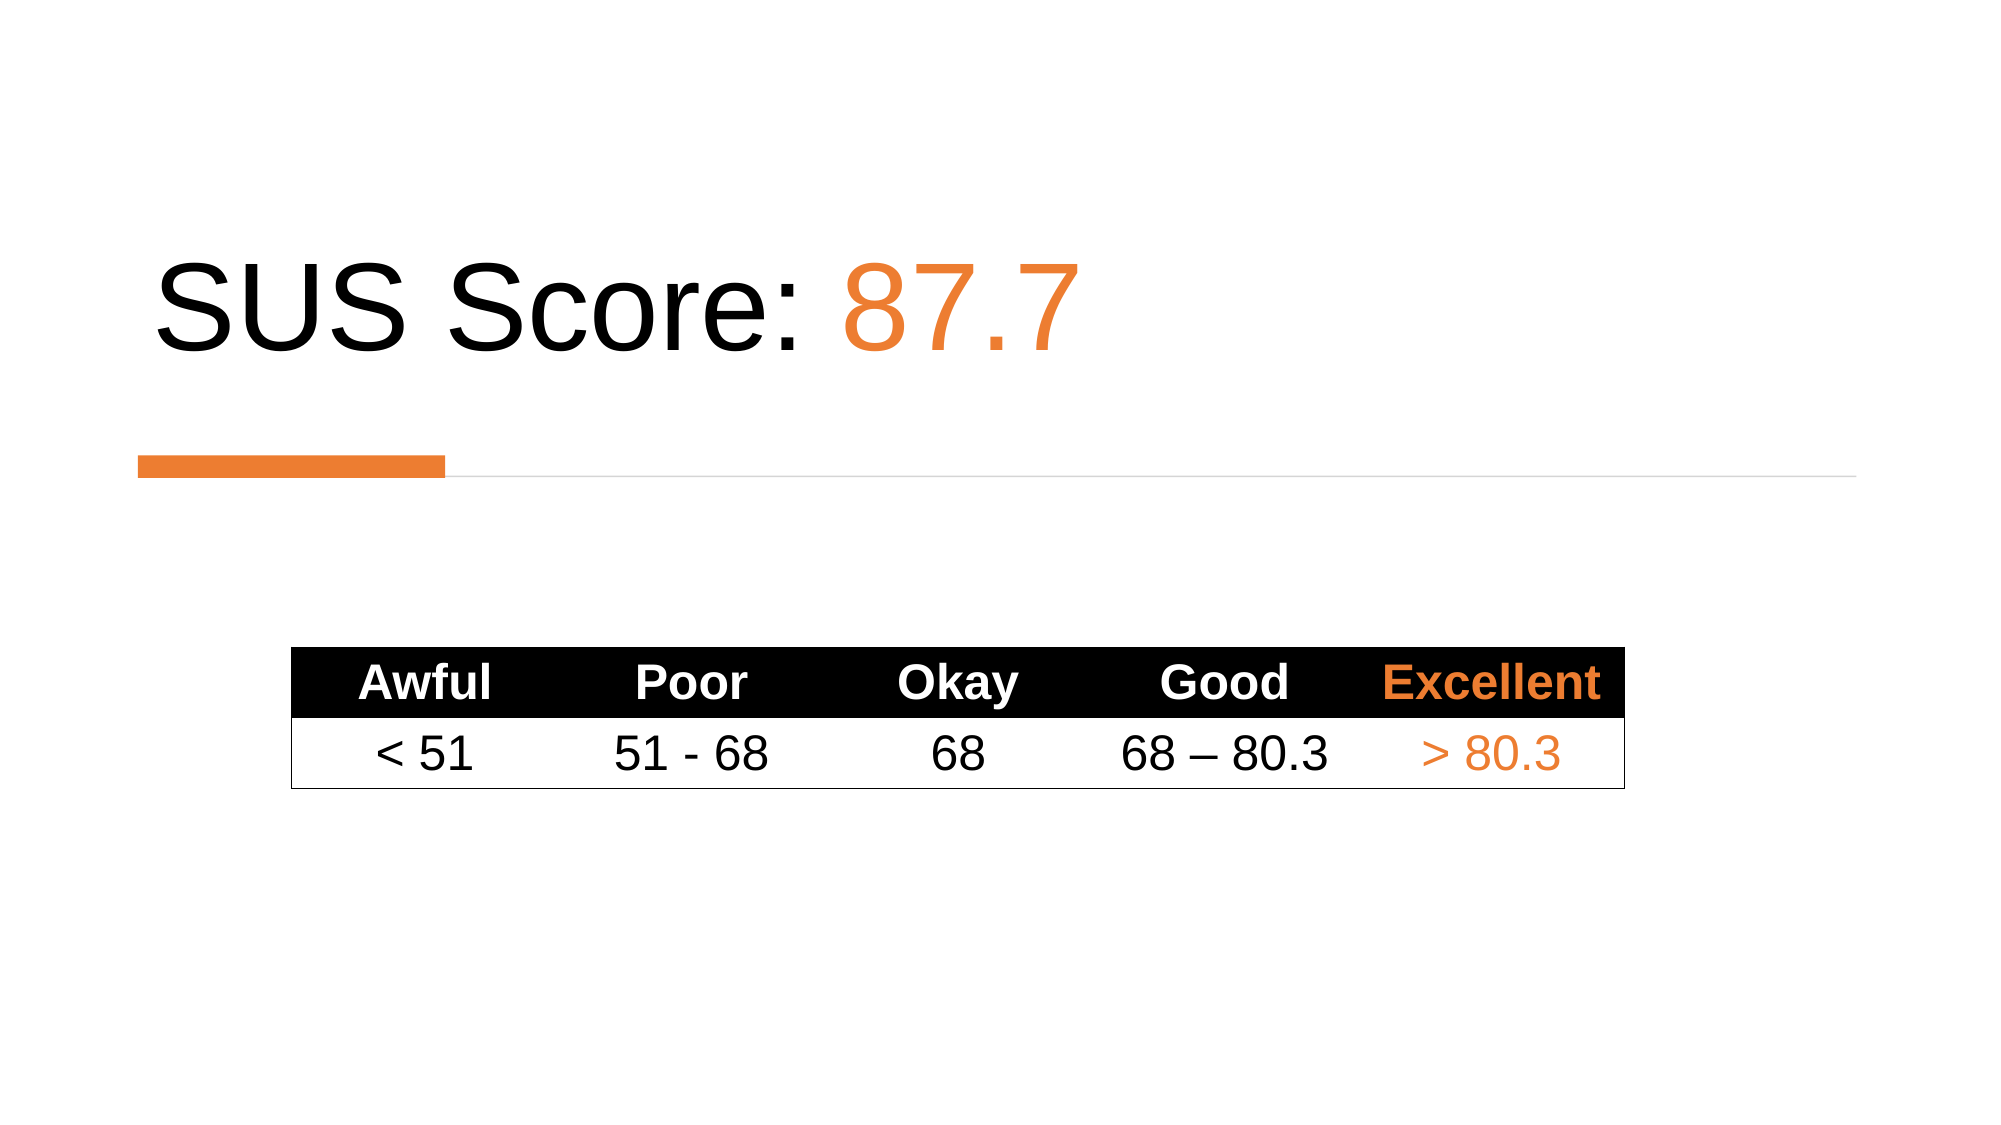

# SUS Score: 87.7

| Awful | Poor | Okay | Good | Excellent |
| --- | --- | --- | --- | --- |
| < 51 | 51 - 68 | 68 | 68 – 80.3 | > 80.3 |